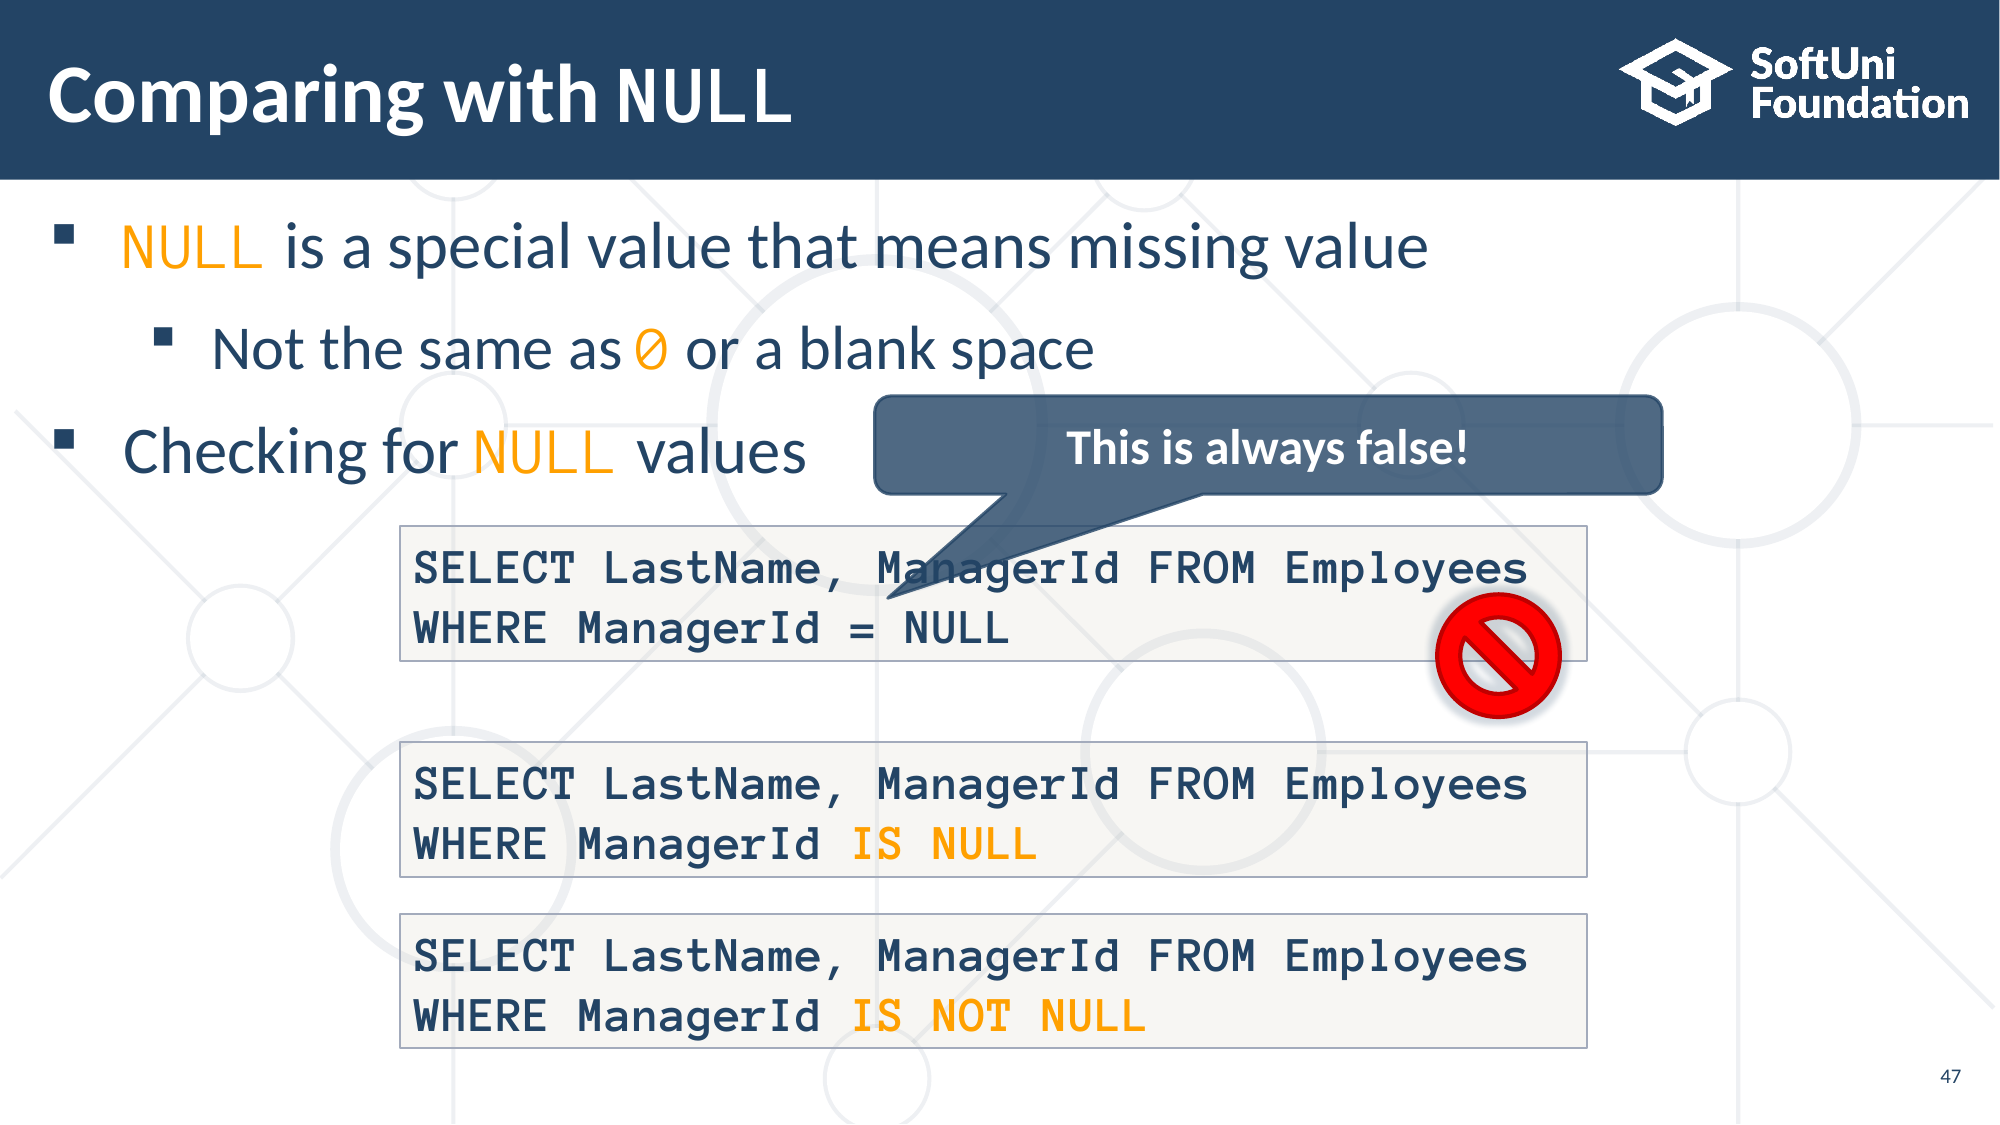

# Comparing with NULL
NULL is a special value that means missing value
Not the same as 0 or a blank space
Checking for NULL values
This is always false!
SELECT LastName, ManagerId FROM Employees
WHERE ManagerId = NULL

SELECT LastName, ManagerId FROM Employees
WHERE ManagerId IS NULL
SELECT LastName, ManagerId FROM Employees
WHERE ManagerId IS NOT NULL
47